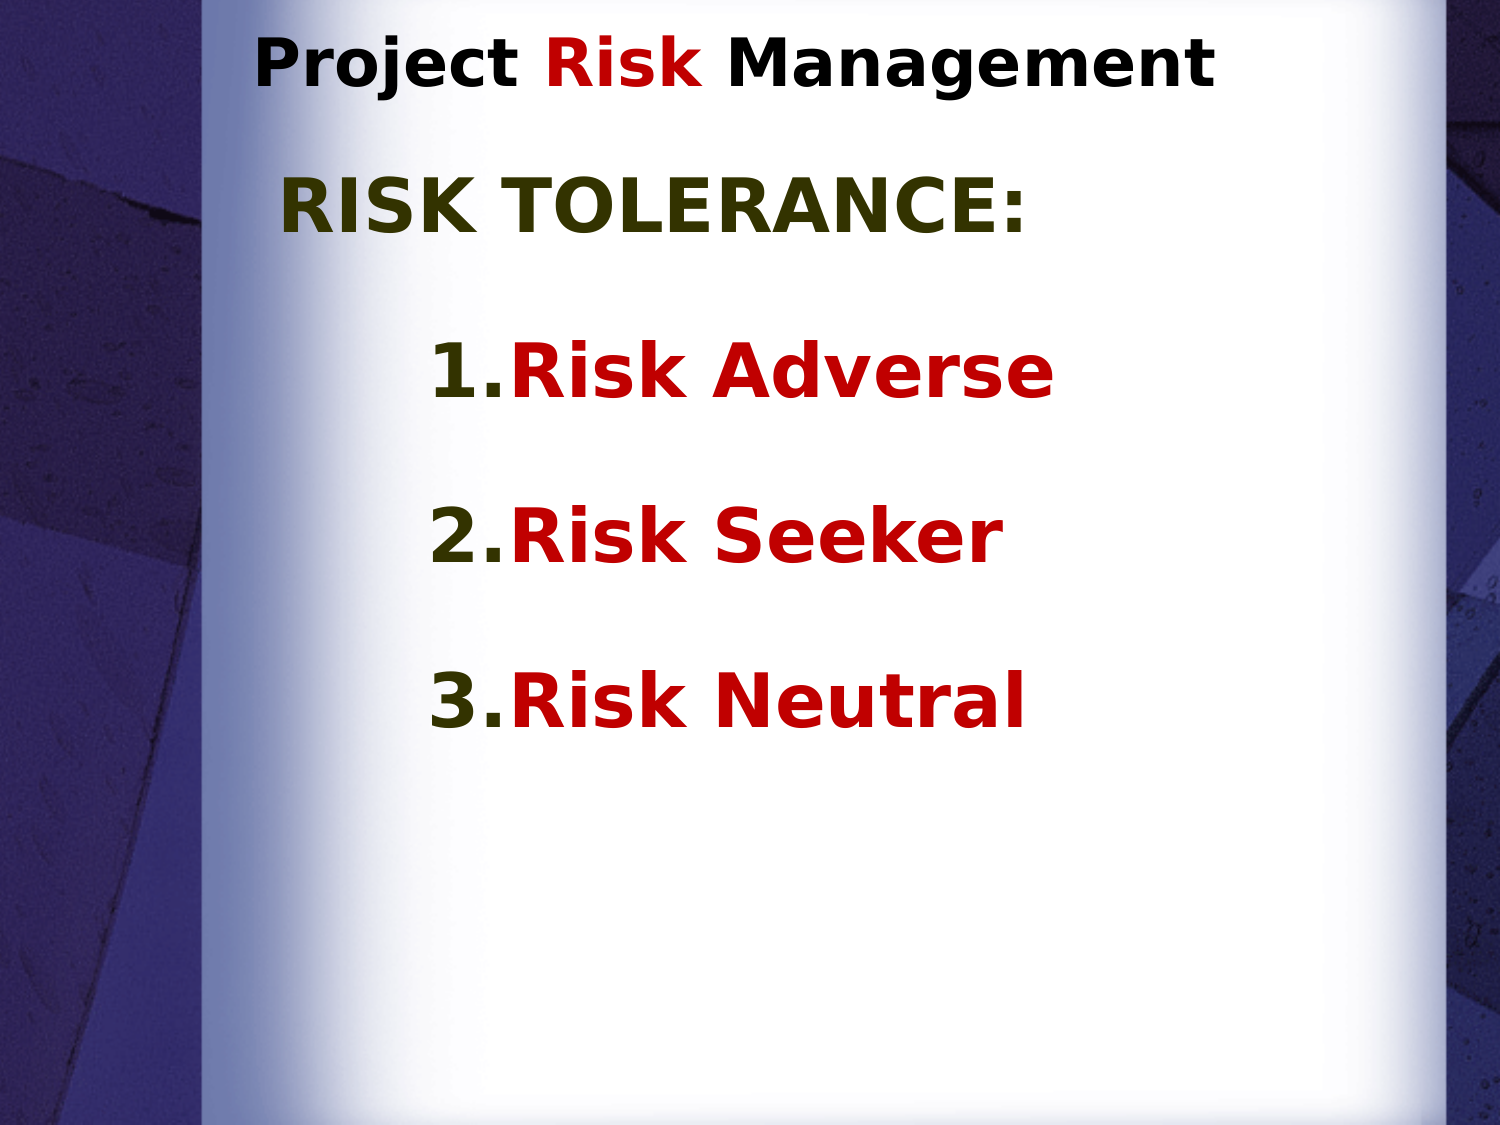

# Project Risk Management
RISK TOLERANCE:
Risk Adverse
Risk Seeker
Risk Neutral